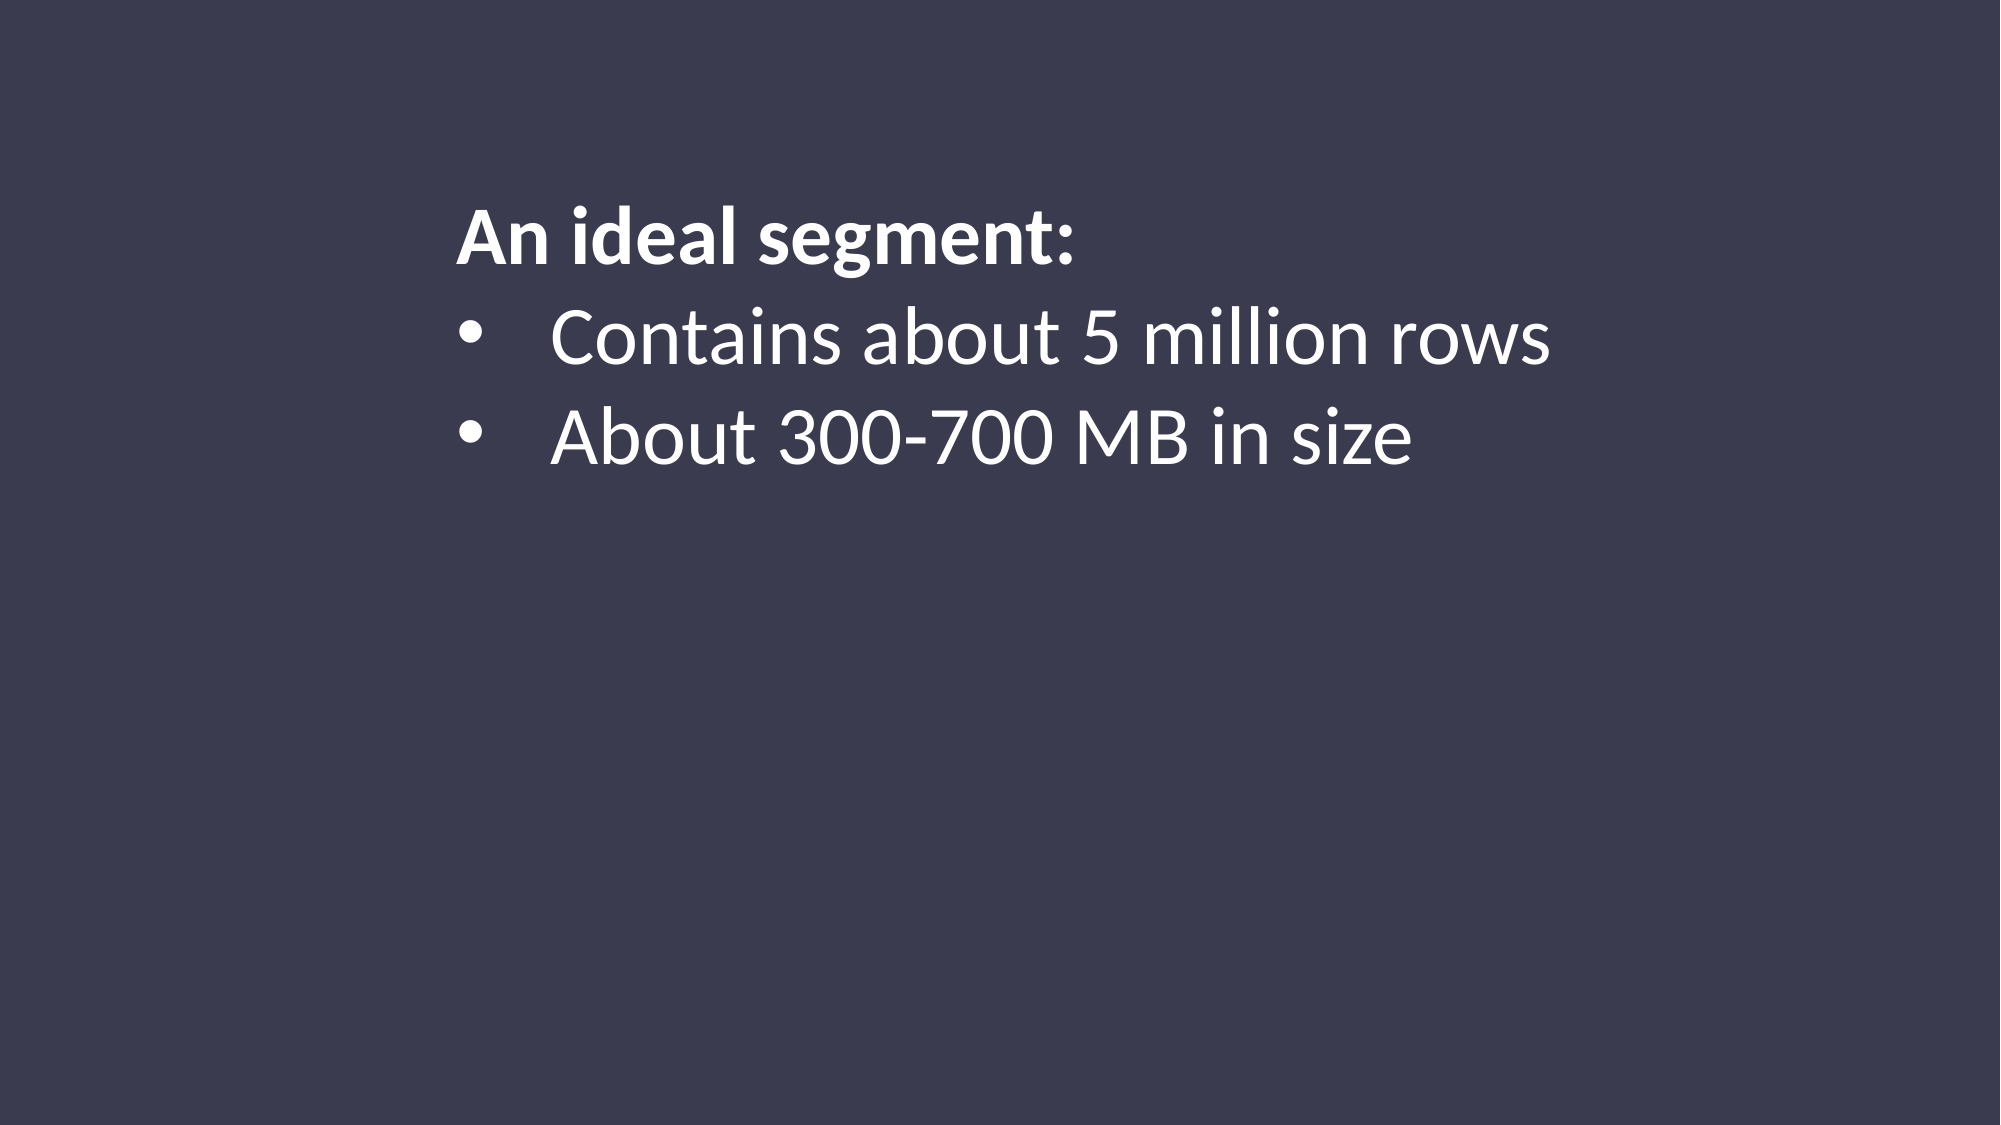

An ideal segment:
Contains about 5 million rows
About 300-700 MB in size